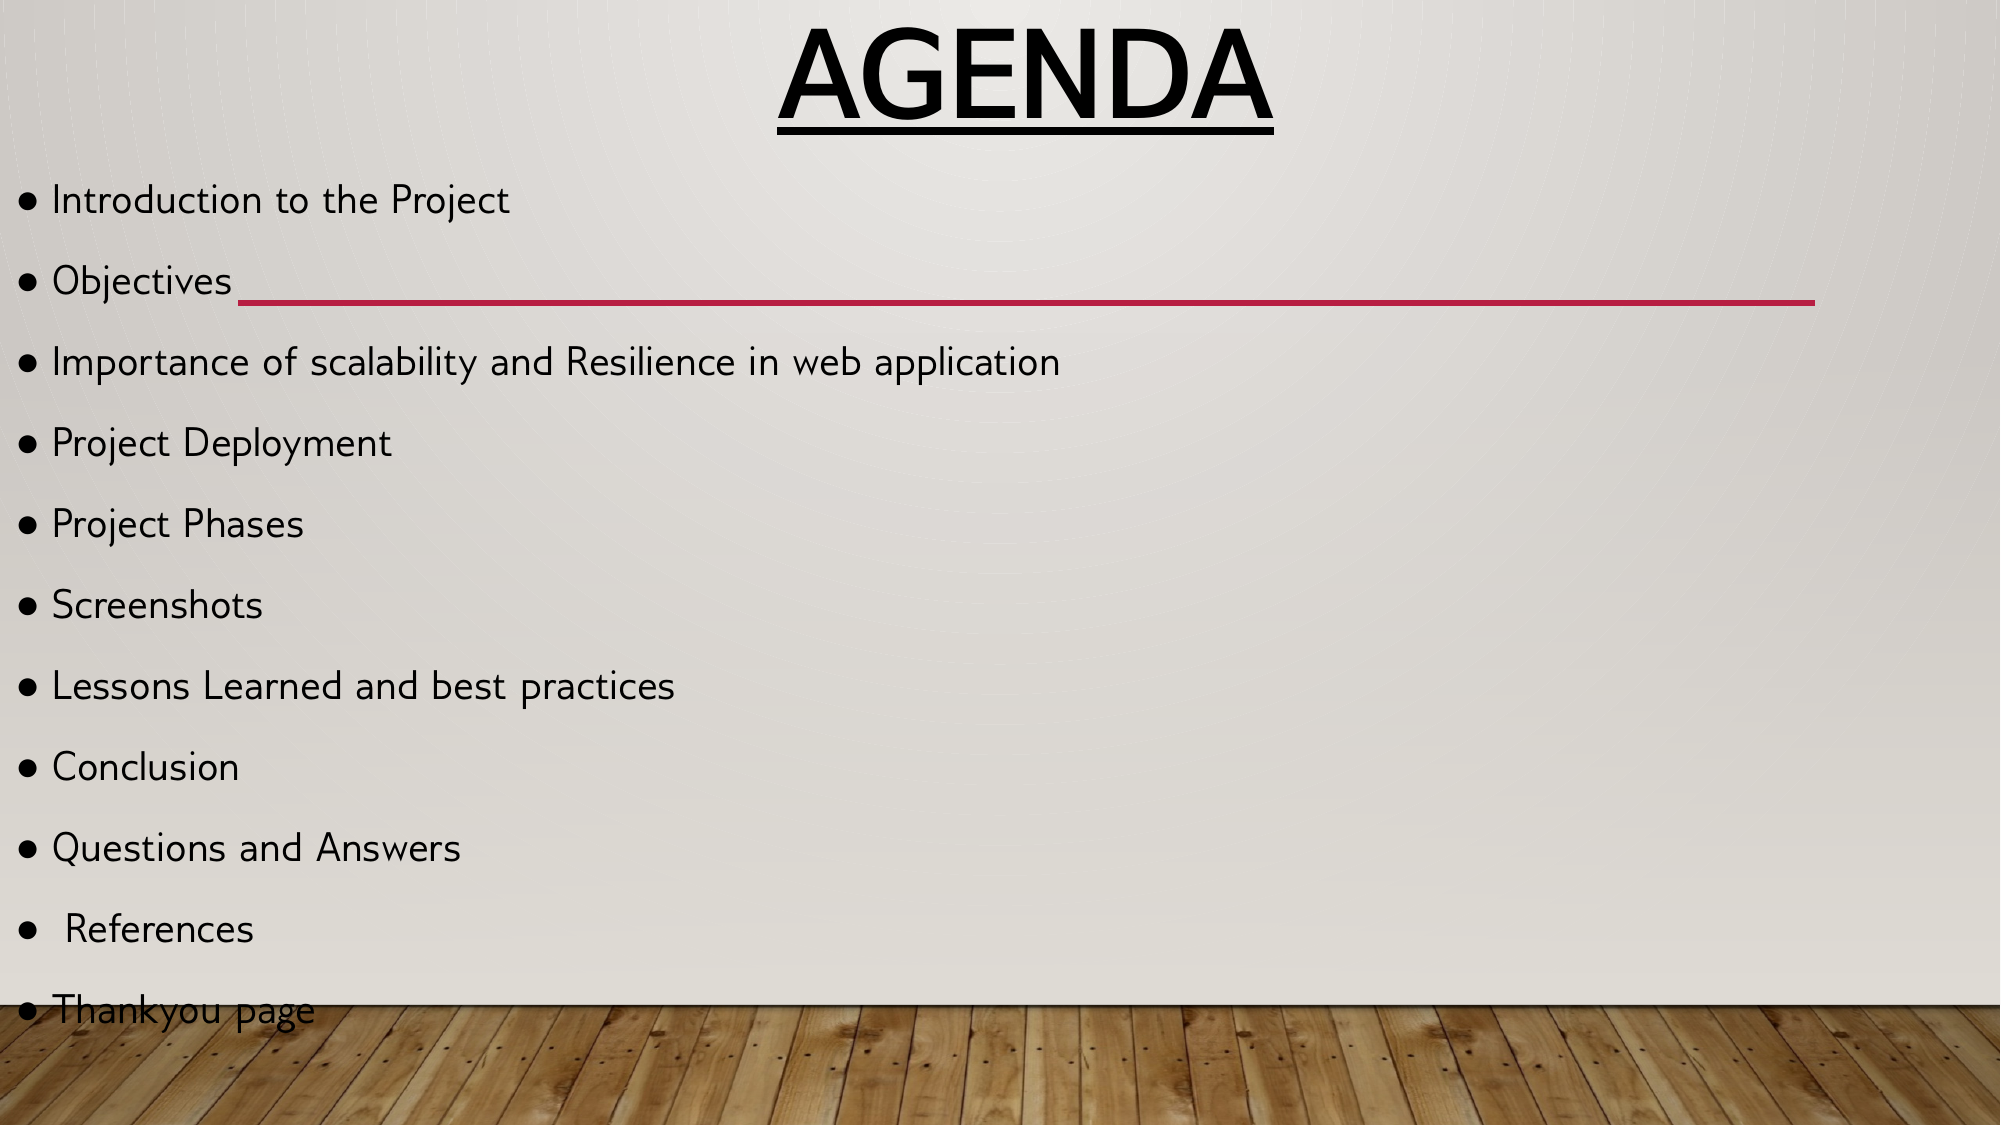

# Agenda
● Introduction to the Project
● Objectives
● Importance of scalability and Resilience in web application
● Project Deployment
● Project Phases
● Screenshots
● Lessons Learned and best practices
● Conclusion
● Questions and Answers
●  References
● Thankyou page